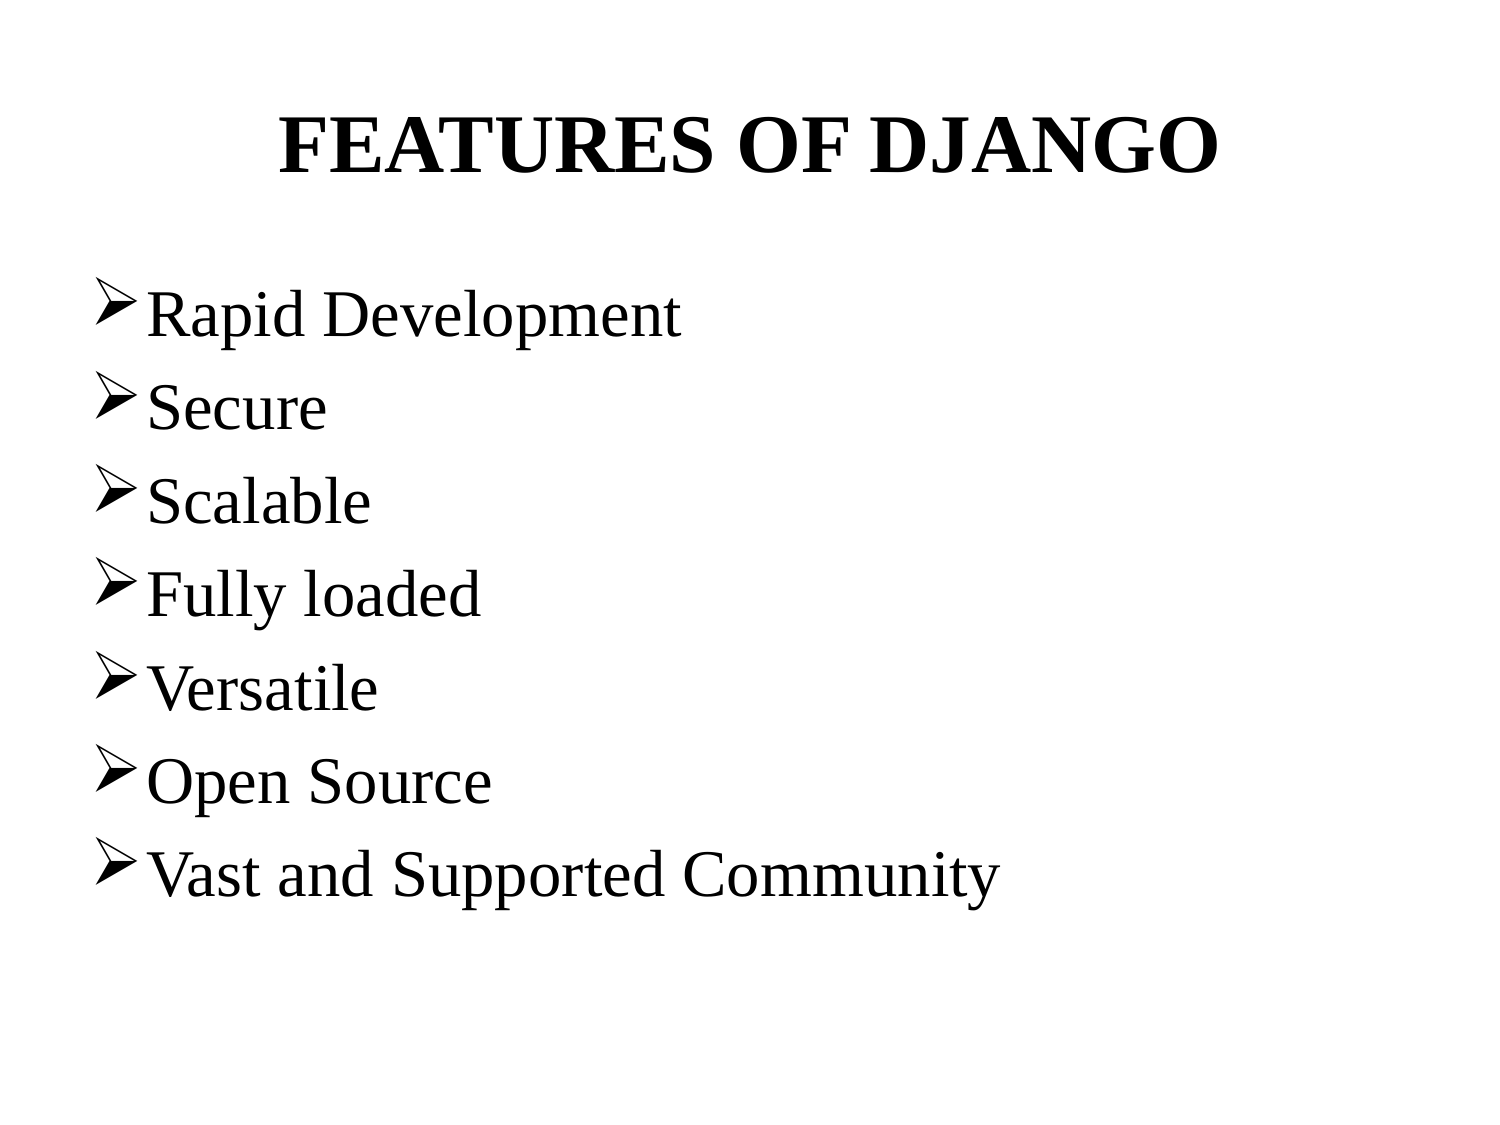

# FEATURES OF DJANGO
Rapid Development
Secure
Scalable
Fully loaded
Versatile
Open Source
Vast and Supported Community